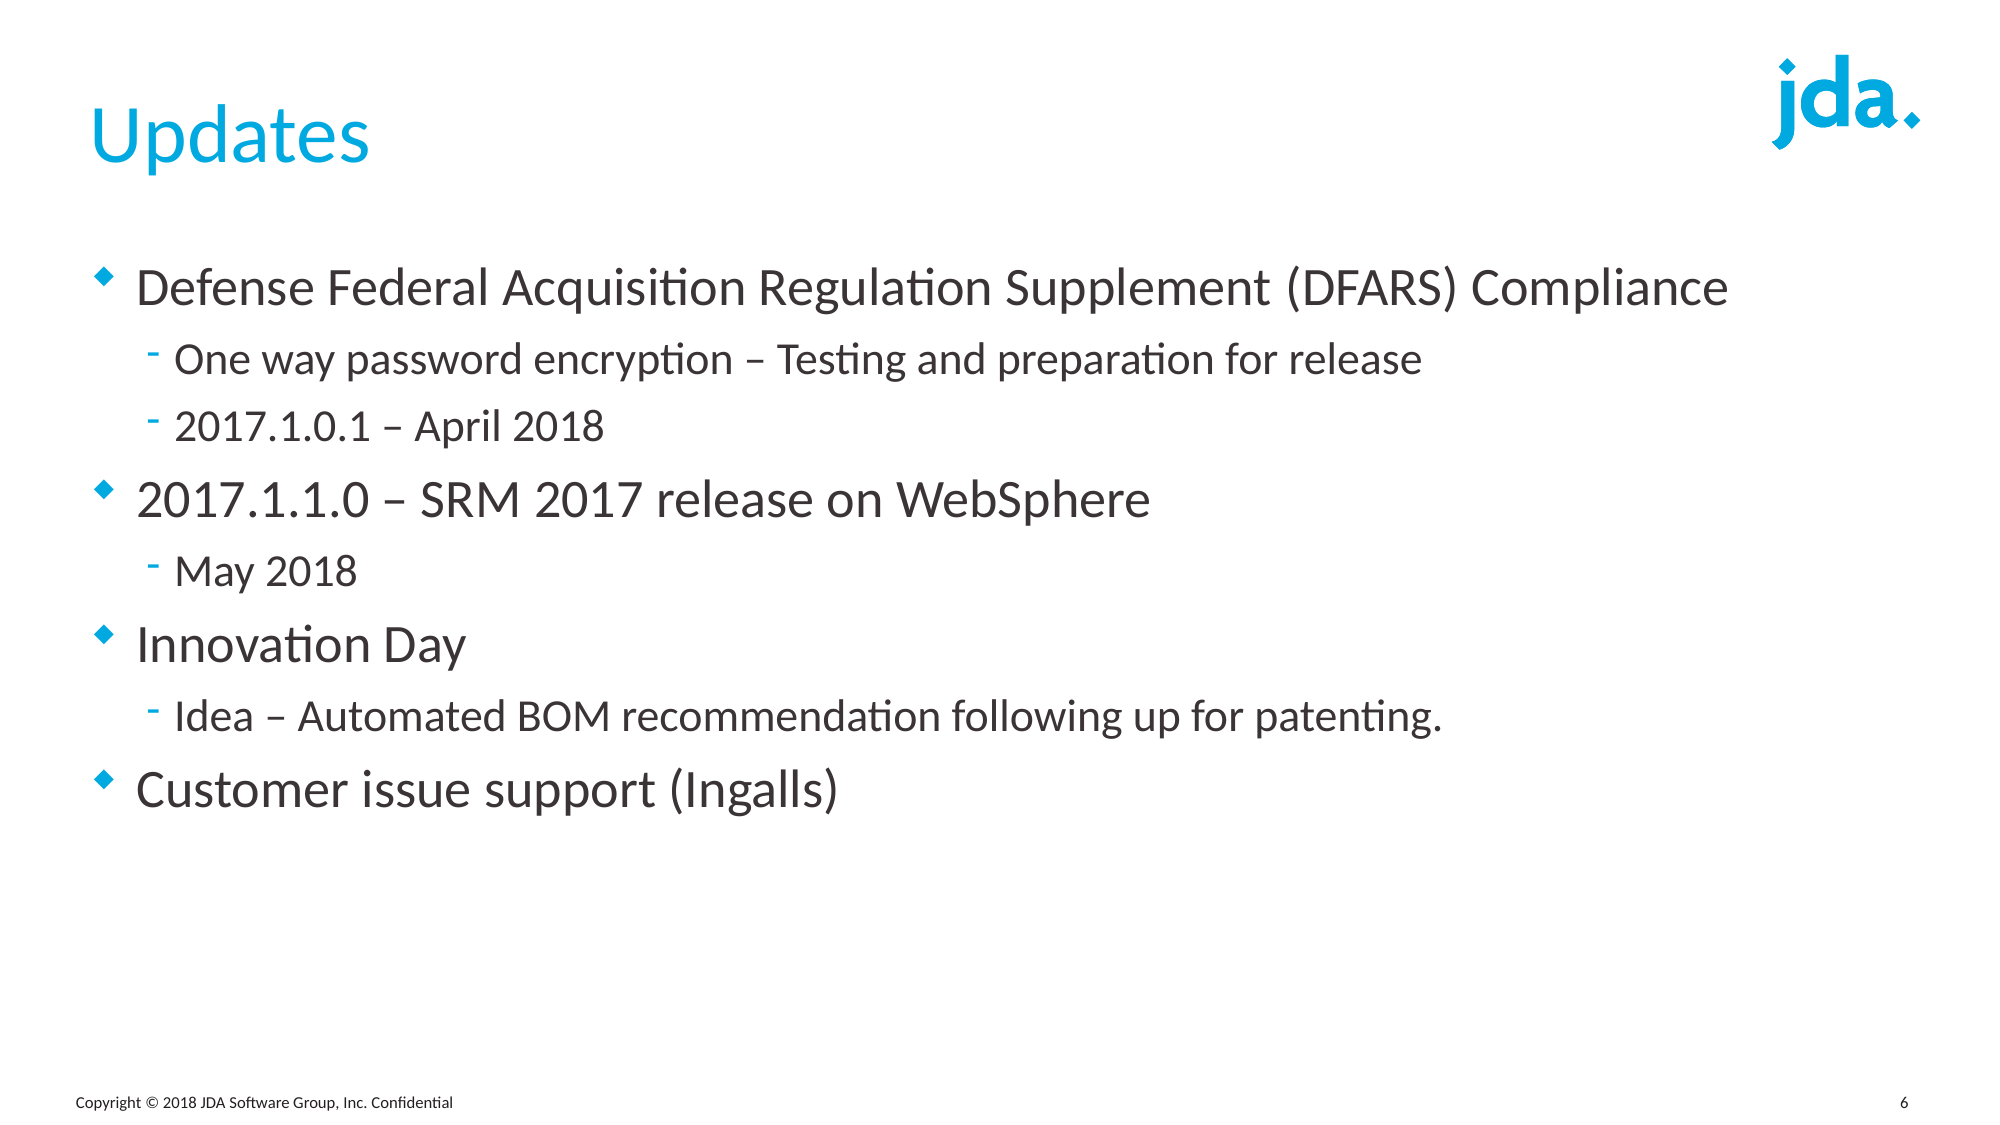

Updates
Defense Federal Acquisition Regulation Supplement (DFARS) Compliance
One way password encryption – Testing and preparation for release
2017.1.0.1 – April 2018
2017.1.1.0 – SRM 2017 release on WebSphere
May 2018
Innovation Day
Idea – Automated BOM recommendation following up for patenting.
Customer issue support (Ingalls)
6